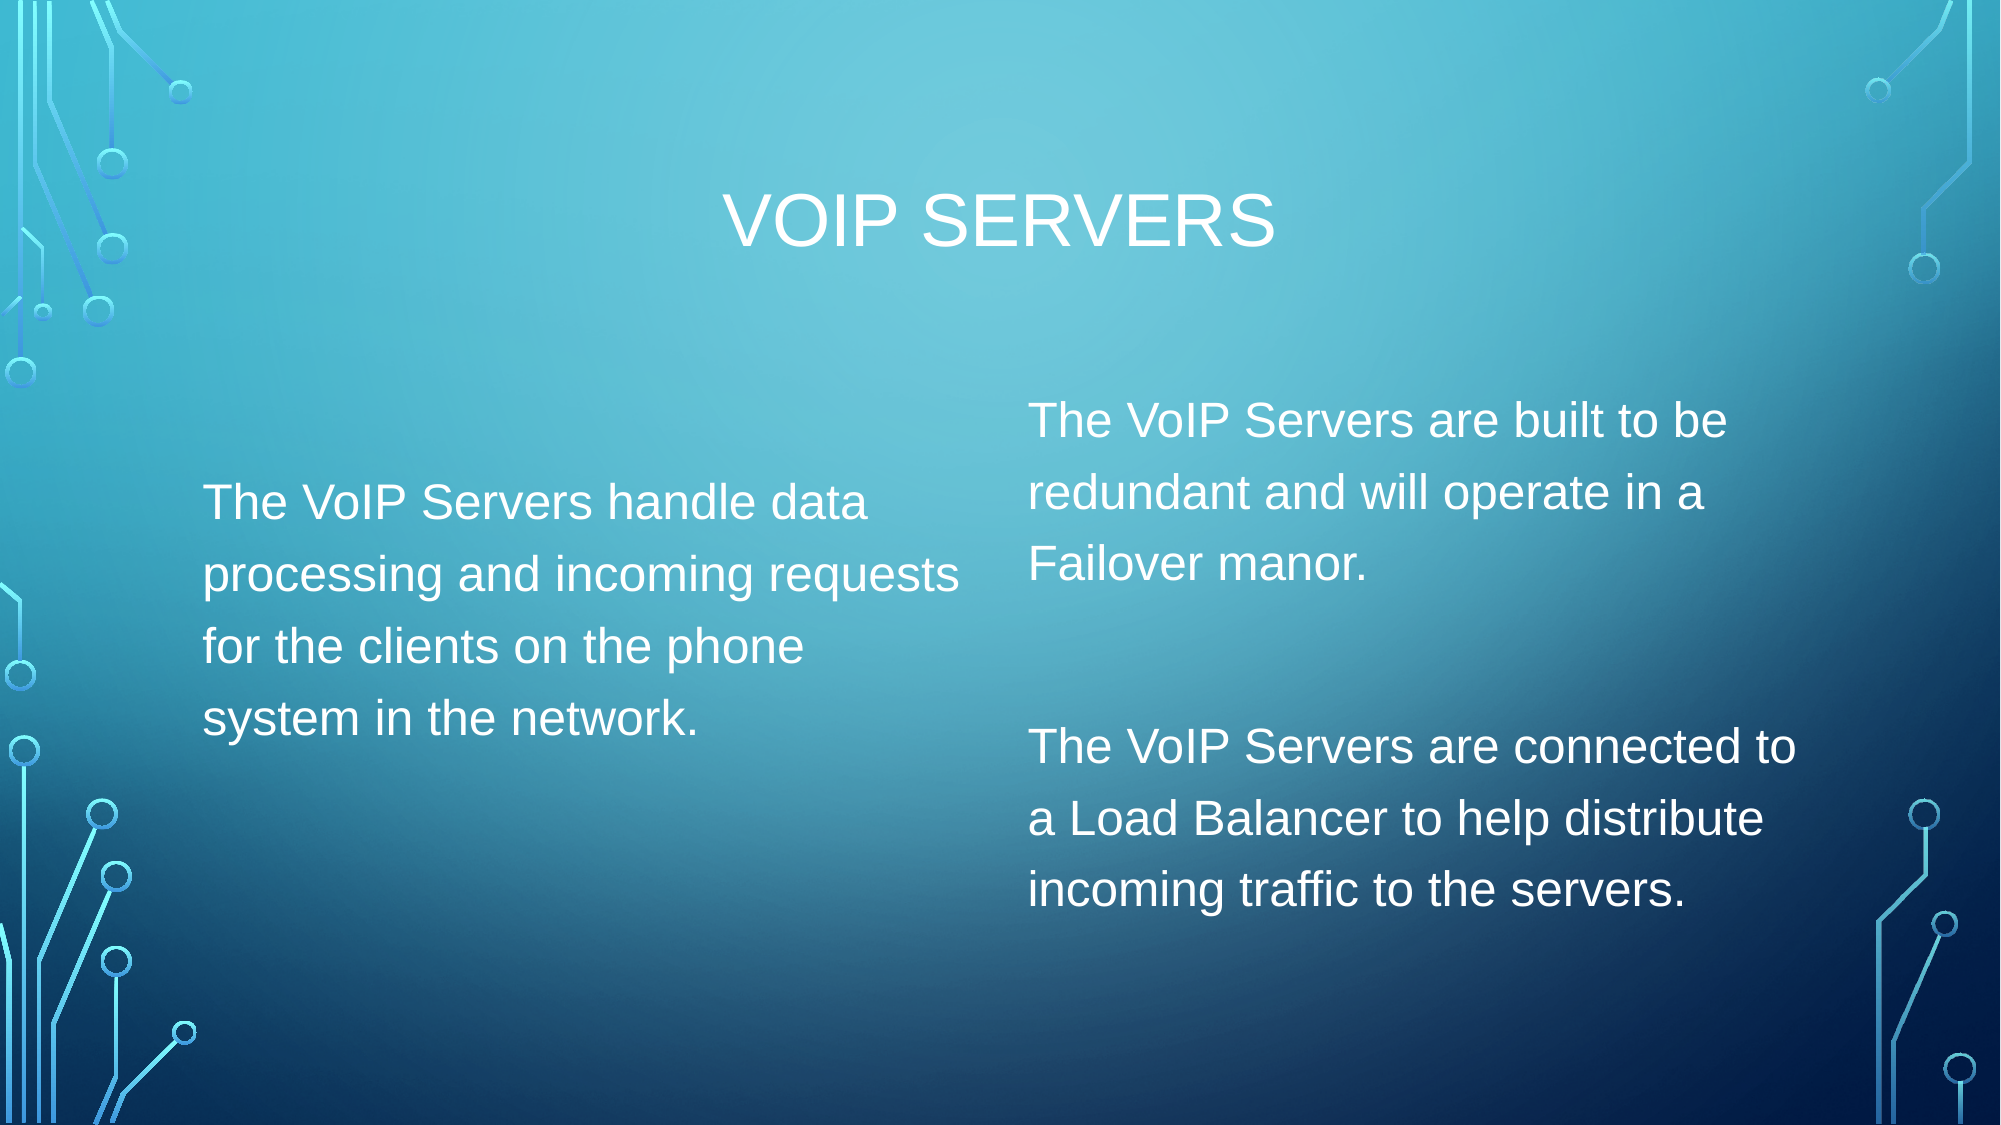

# VoIP Servers

The VoIP Servers handle data processing and incoming requests for the clients on the phone system in the network.
The VoIP Servers are built to be redundant and will operate in a Failover manor.

The VoIP Servers are connected to a Load Balancer to help distribute incoming traffic to the servers.